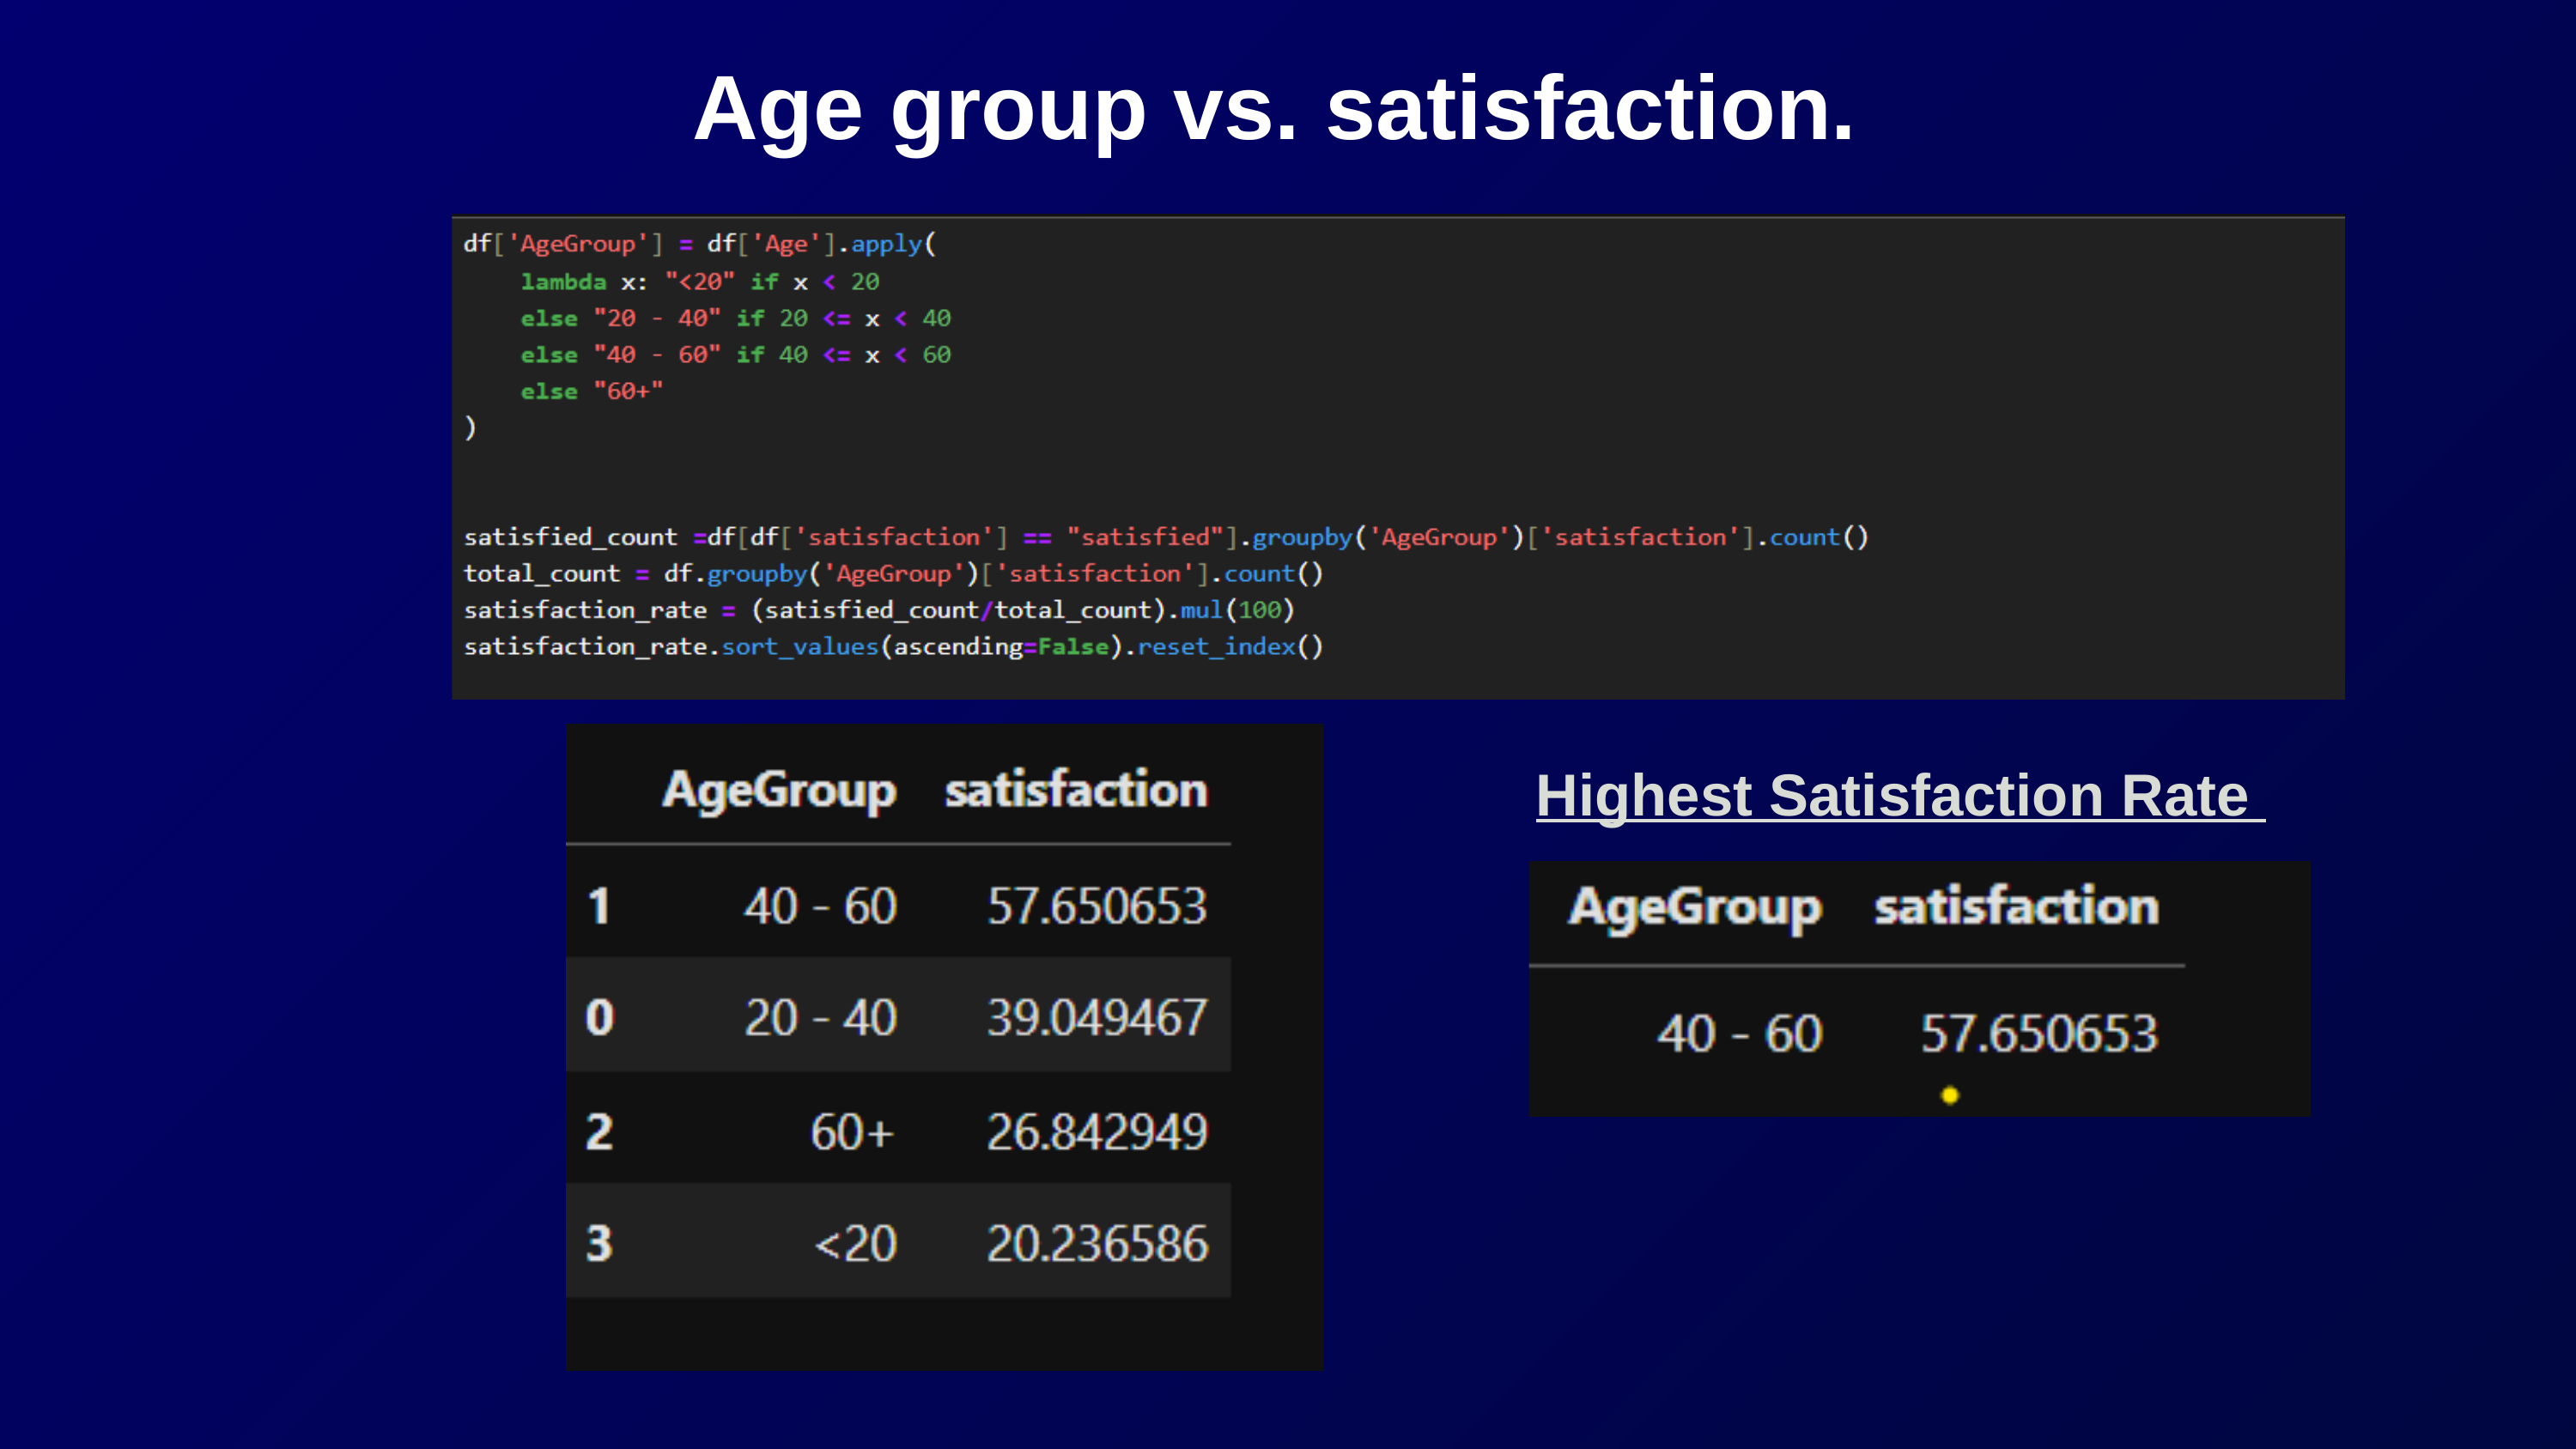

Age group vs. satisfaction.

Highest Satisfaction Rate